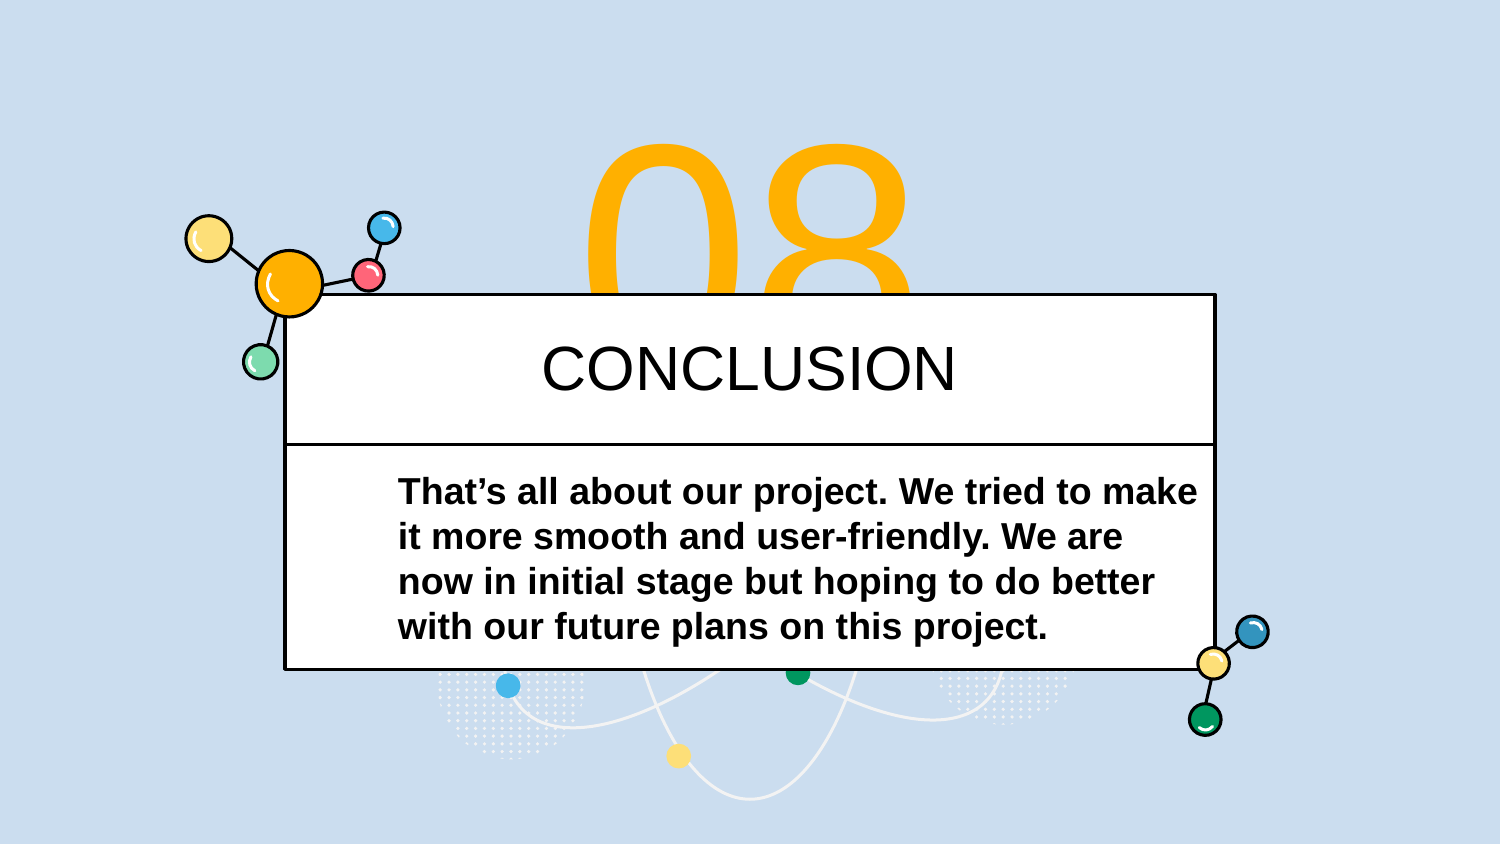

# 08

CONCLUSION
That’s all about our project. We tried to make it more smooth and user-friendly. We are now in initial stage but hoping to do better with our future plans on this project.